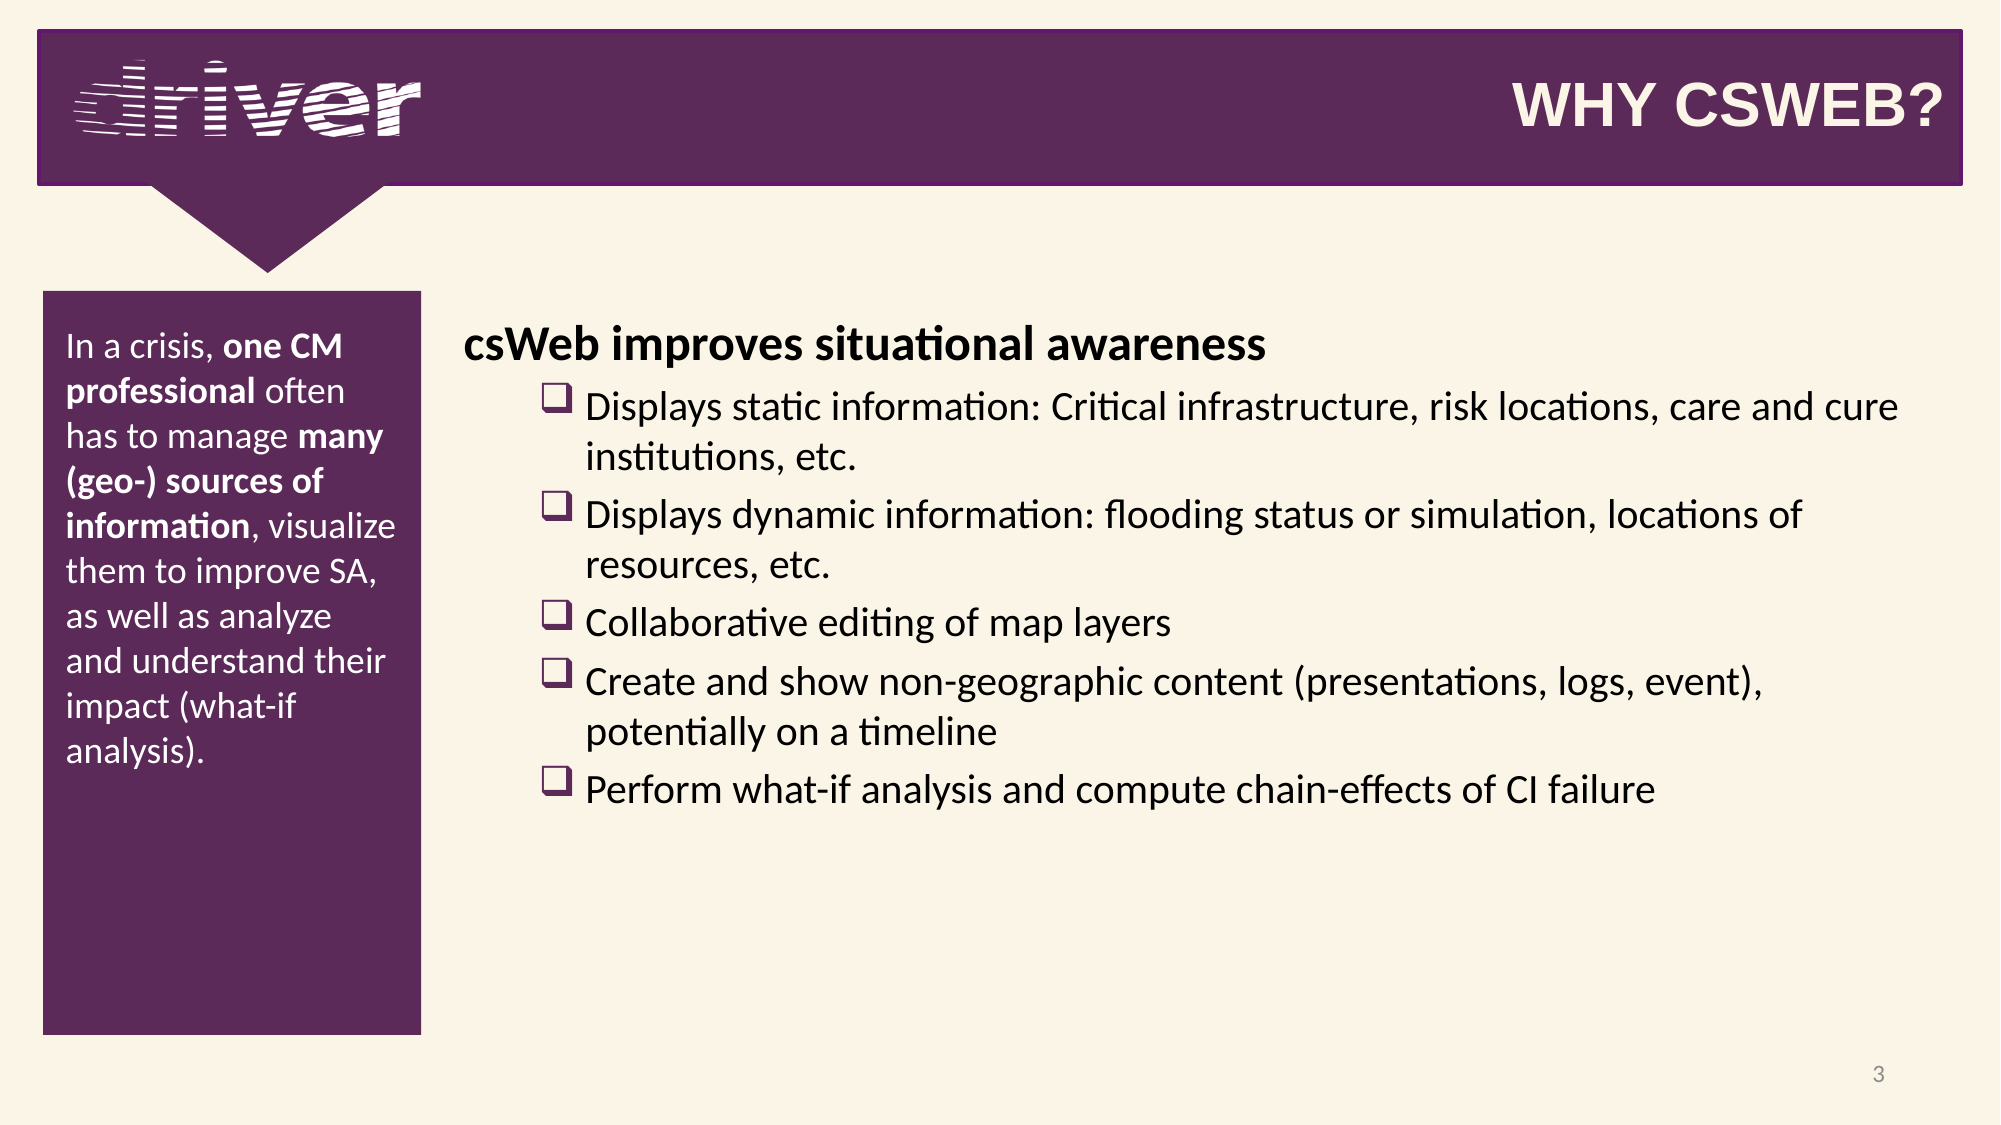

# Why csWeb?
In a crisis, one CM professional often has to manage many (geo-) sources of information, visualize them to improve SA, as well as analyze and understand their impact (what-if analysis).
csWeb improves situational awareness
Displays static information: Critical infrastructure, risk locations, care and cure institutions, etc.
Displays dynamic information: flooding status or simulation, locations of resources, etc.
Collaborative editing of map layers
Create and show non-geographic content (presentations, logs, event), potentially on a timeline
Perform what-if analysis and compute chain-effects of CI failure
3